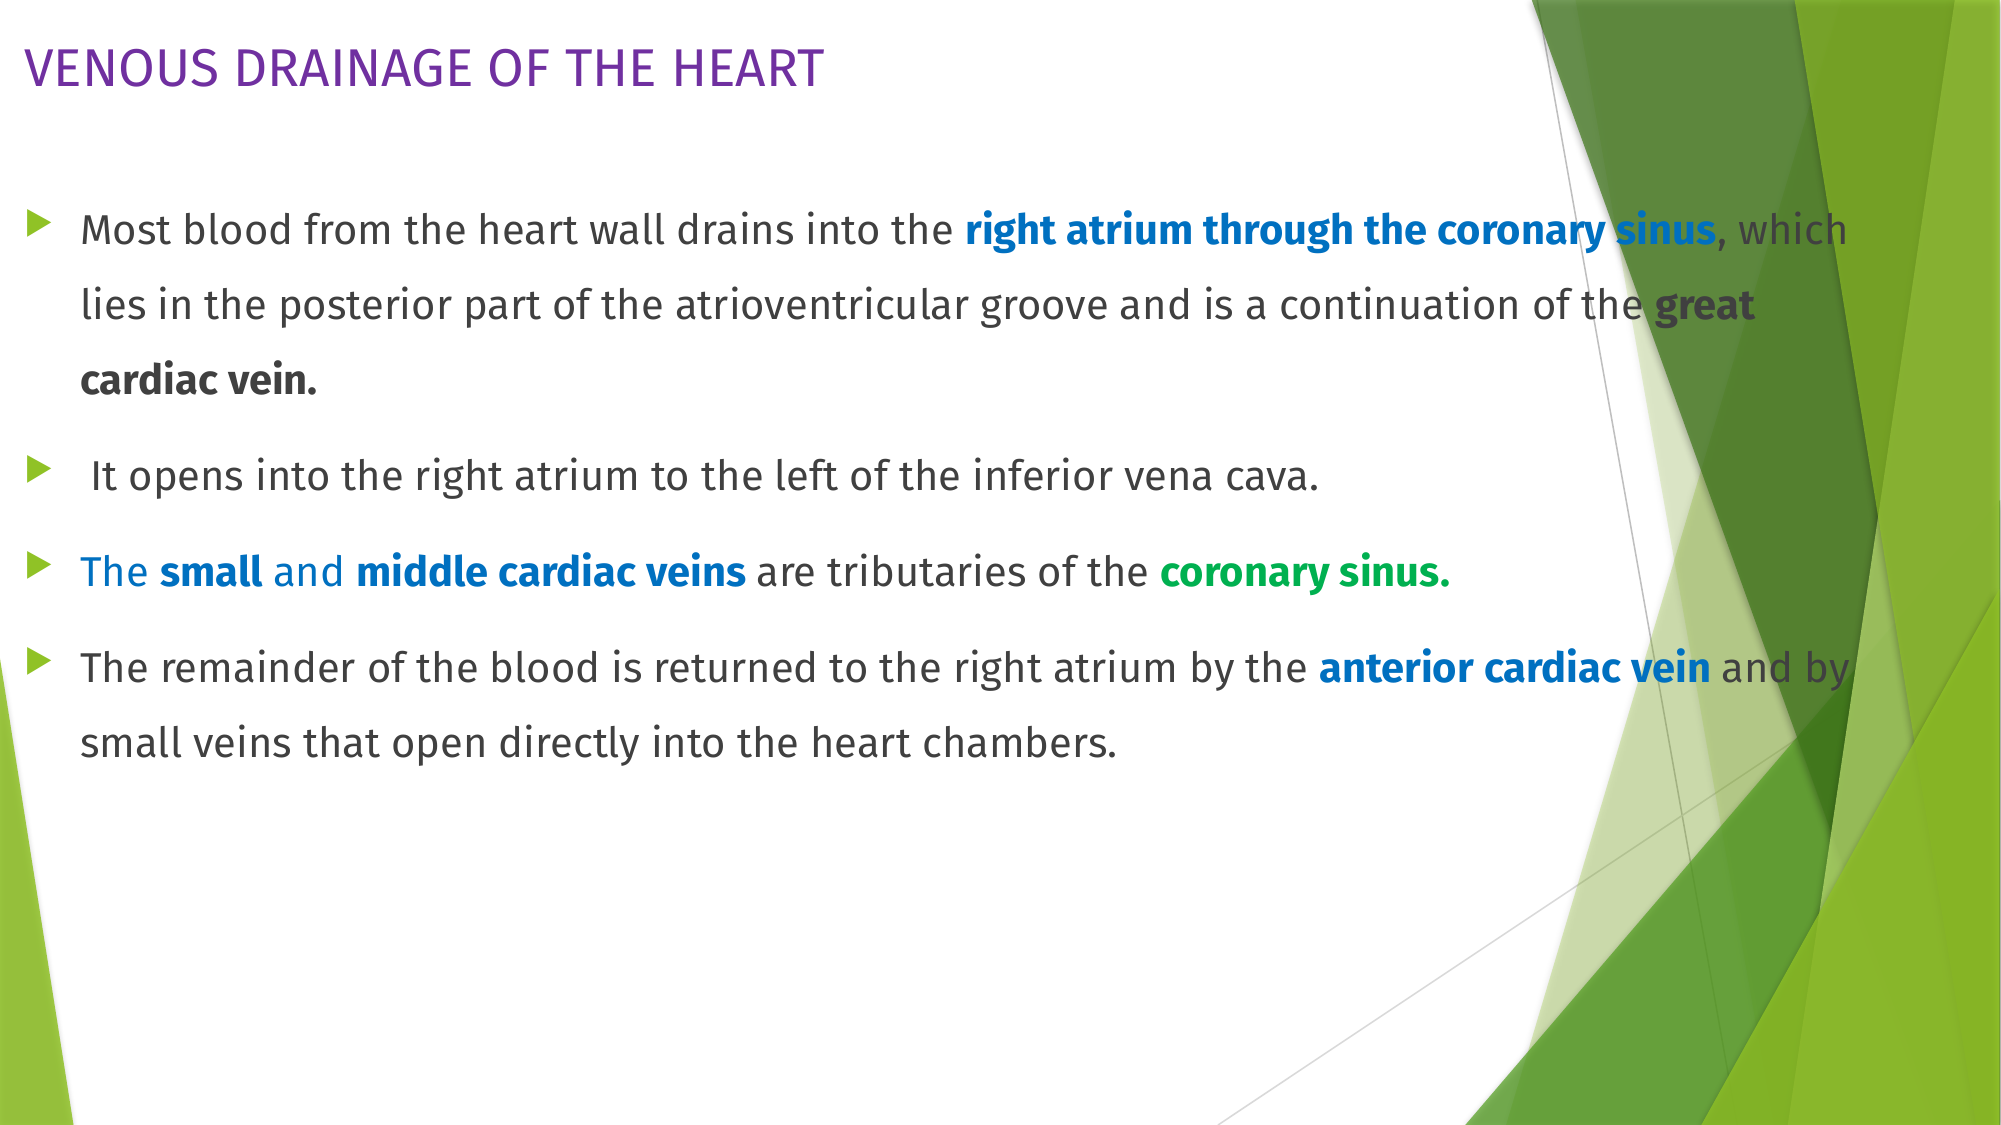

# VENOUS DRAINAGE OF THE HEART
Most blood from the heart wall drains into the right atrium through the coronary sinus, which lies in the posterior part of the atrioventricular groove and is a continuation of the great cardiac vein.
 It opens into the right atrium to the left of the inferior vena cava.
The small and middle cardiac veins are tributaries of the coronary sinus.
The remainder of the blood is returned to the right atrium by the anterior cardiac vein and by small veins that open directly into the heart chambers.